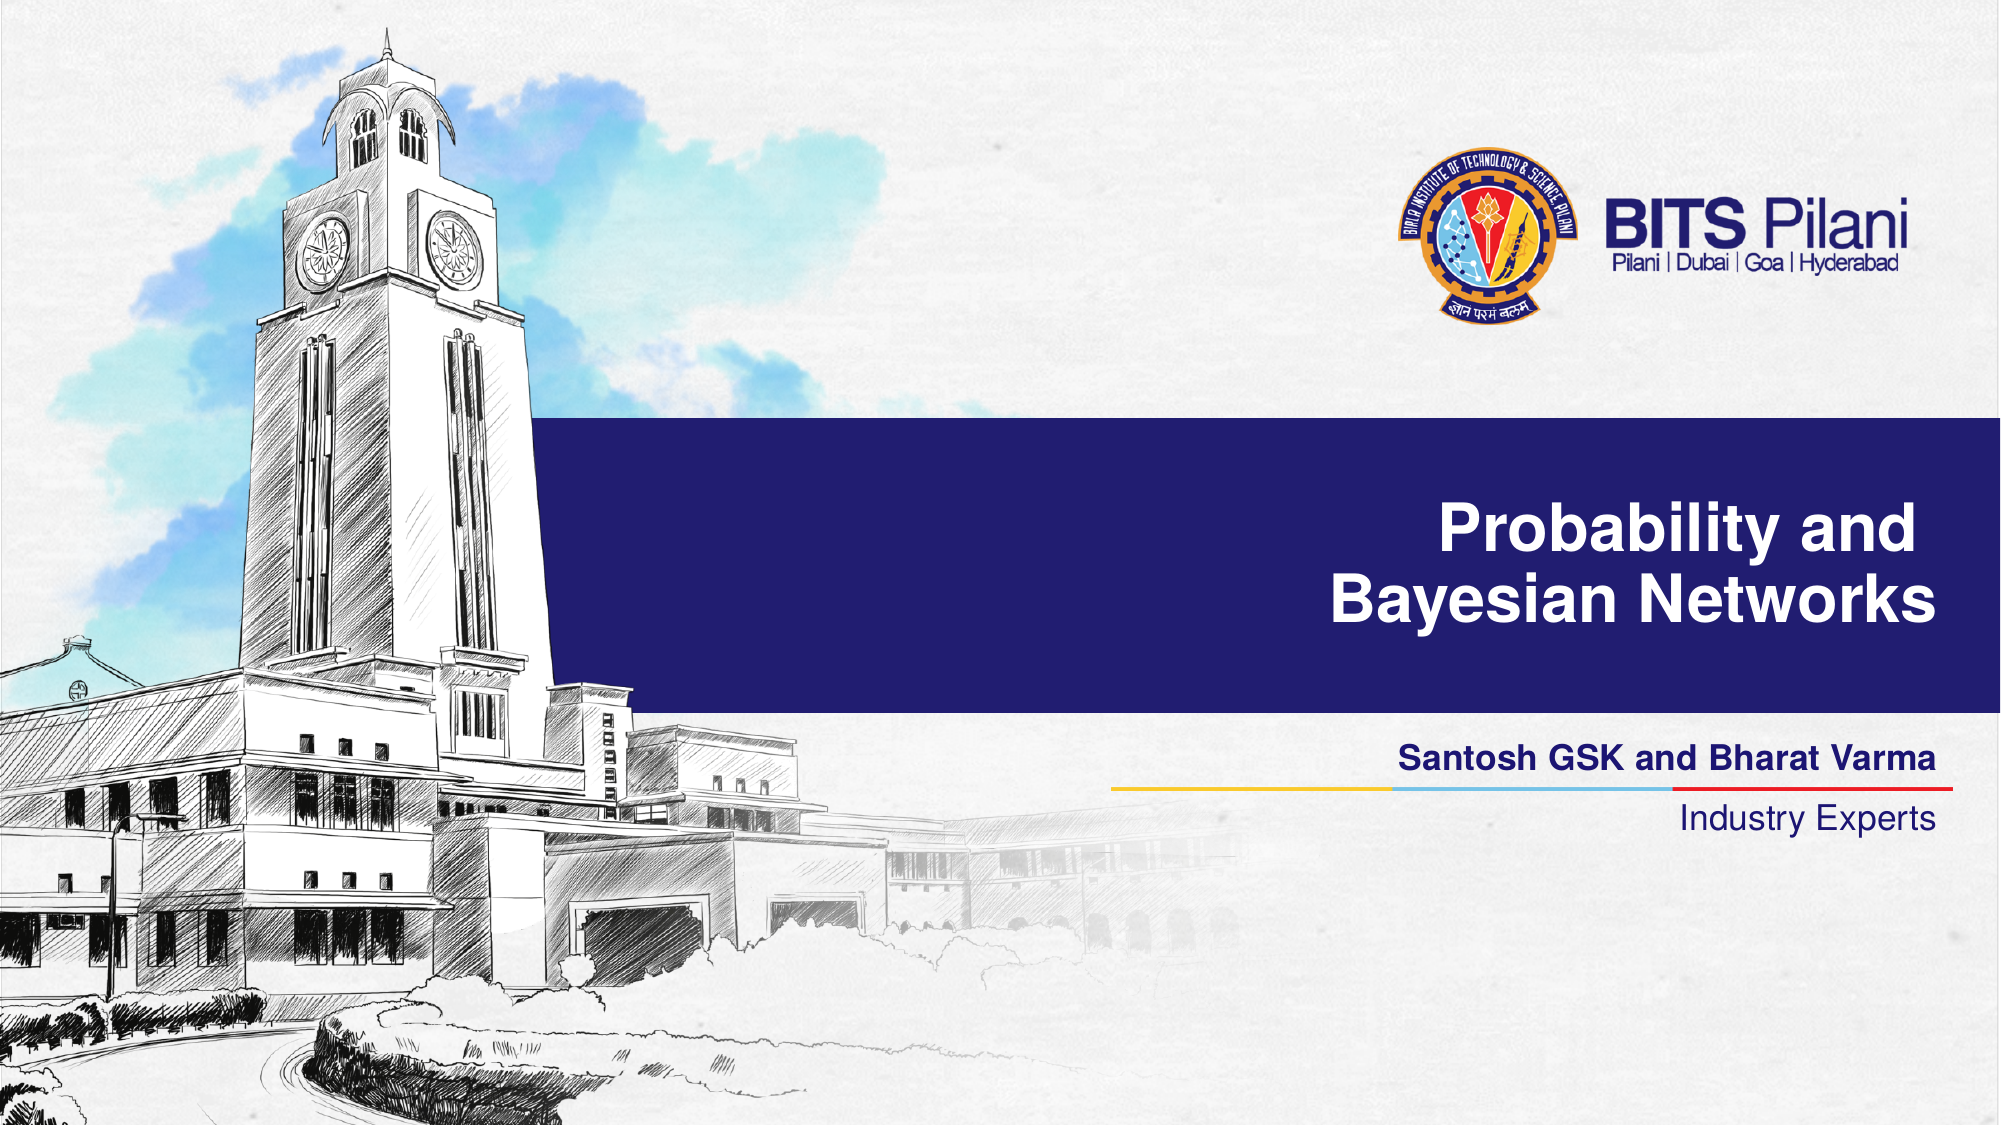

# Probability and Bayesian Networks
Santosh GSK and Bharat Varma
Industry Experts